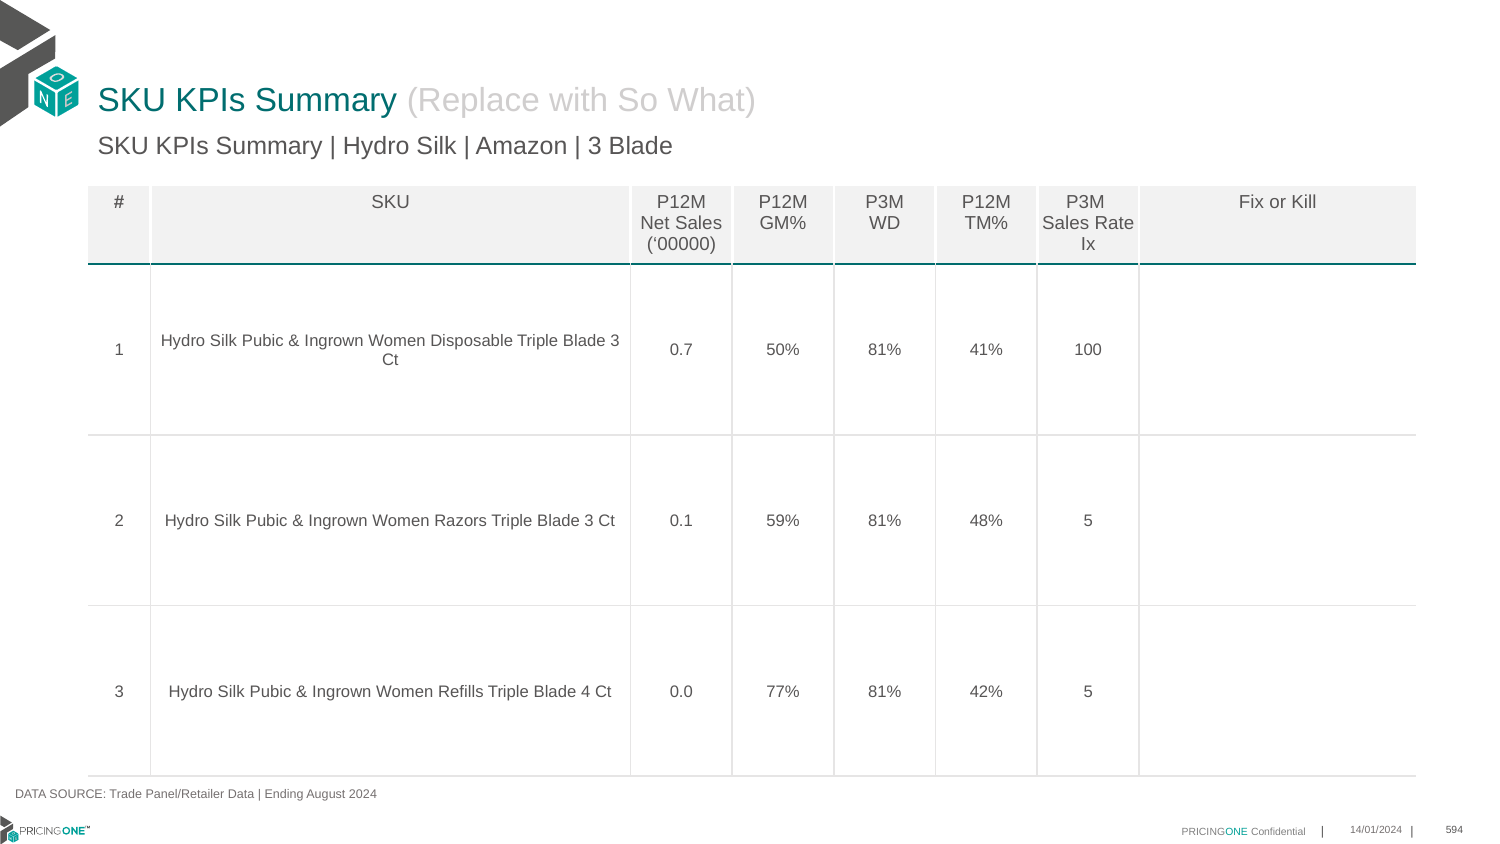

# SKU KPIs Summary (Replace with So What)
SKU KPIs Summary | Hydro Silk | Amazon | 3 Blade
| # | SKU | P12M Net Sales (‘00000) | P12M GM% | P3M WD | P12M TM% | P3M Sales Rate Ix | Fix or Kill |
| --- | --- | --- | --- | --- | --- | --- | --- |
| 1 | Hydro Silk Pubic & Ingrown Women Disposable Triple Blade 3 Ct | 0.7 | 50% | 81% | 41% | 100 |  |
| 2 | Hydro Silk Pubic & Ingrown Women Razors Triple Blade 3 Ct | 0.1 | 59% | 81% | 48% | 5 |  |
| 3 | Hydro Silk Pubic & Ingrown Women Refills Triple Blade 4 Ct | 0.0 | 77% | 81% | 42% | 5 |  |
DATA SOURCE: Trade Panel/Retailer Data | Ending August 2024

14/01/2024
594